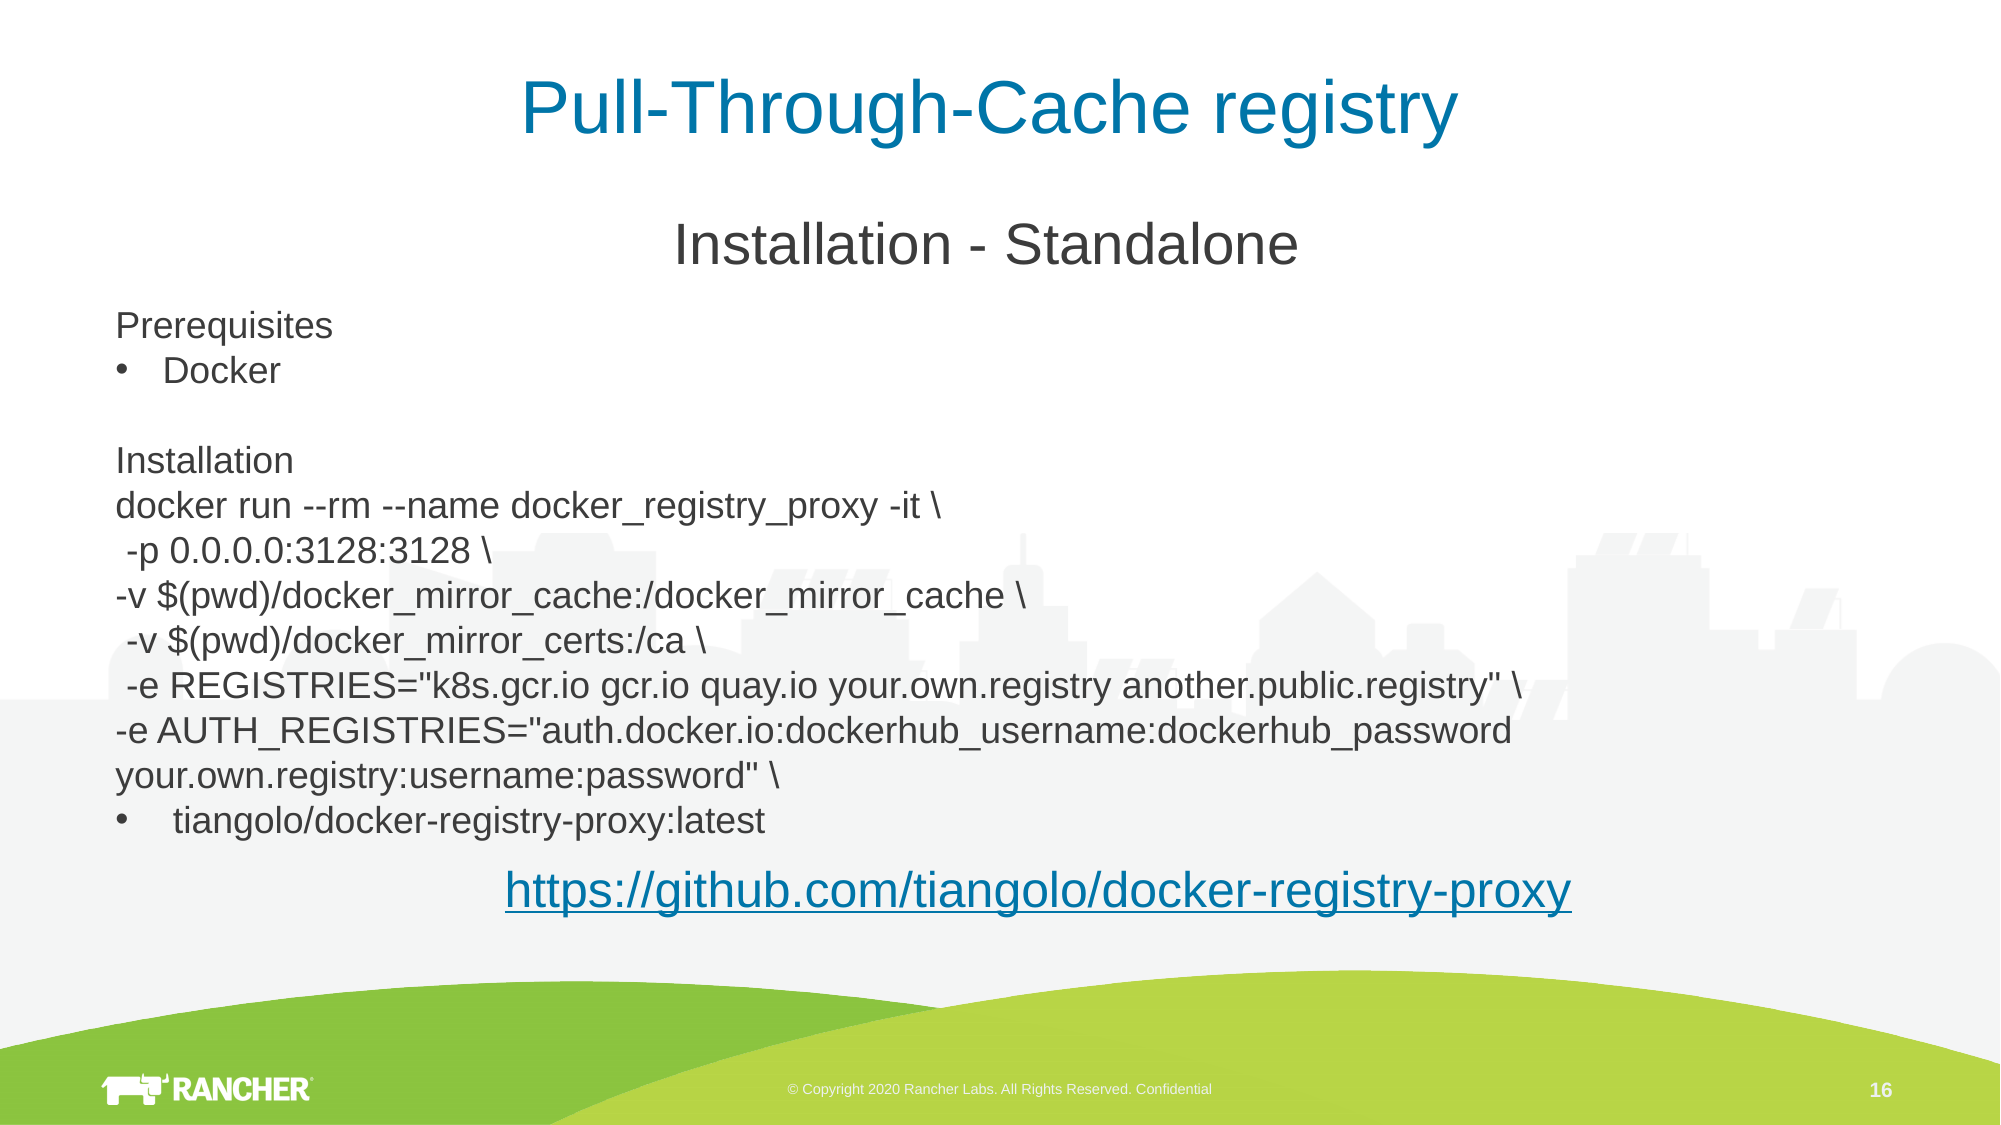

# Pull-Through-Cache registry
Installation - Standalone

Prerequisites
Docker

Installation
docker run --rm --name docker_registry_proxy -it \
 -p 0.0.0.0:3128:3128 \
-v $(pwd)/docker_mirror_cache:/docker_mirror_cache \
 -v $(pwd)/docker_mirror_certs:/ca \
 -e REGISTRIES="k8s.gcr.io gcr.io quay.io your.own.registry another.public.registry" \
-e AUTH_REGISTRIES="auth.docker.io:dockerhub_username:dockerhub_password your.own.registry:username:password" \
 tiangolo/docker-registry-proxy:latest
https://github.com/tiangolo/docker-registry-proxy